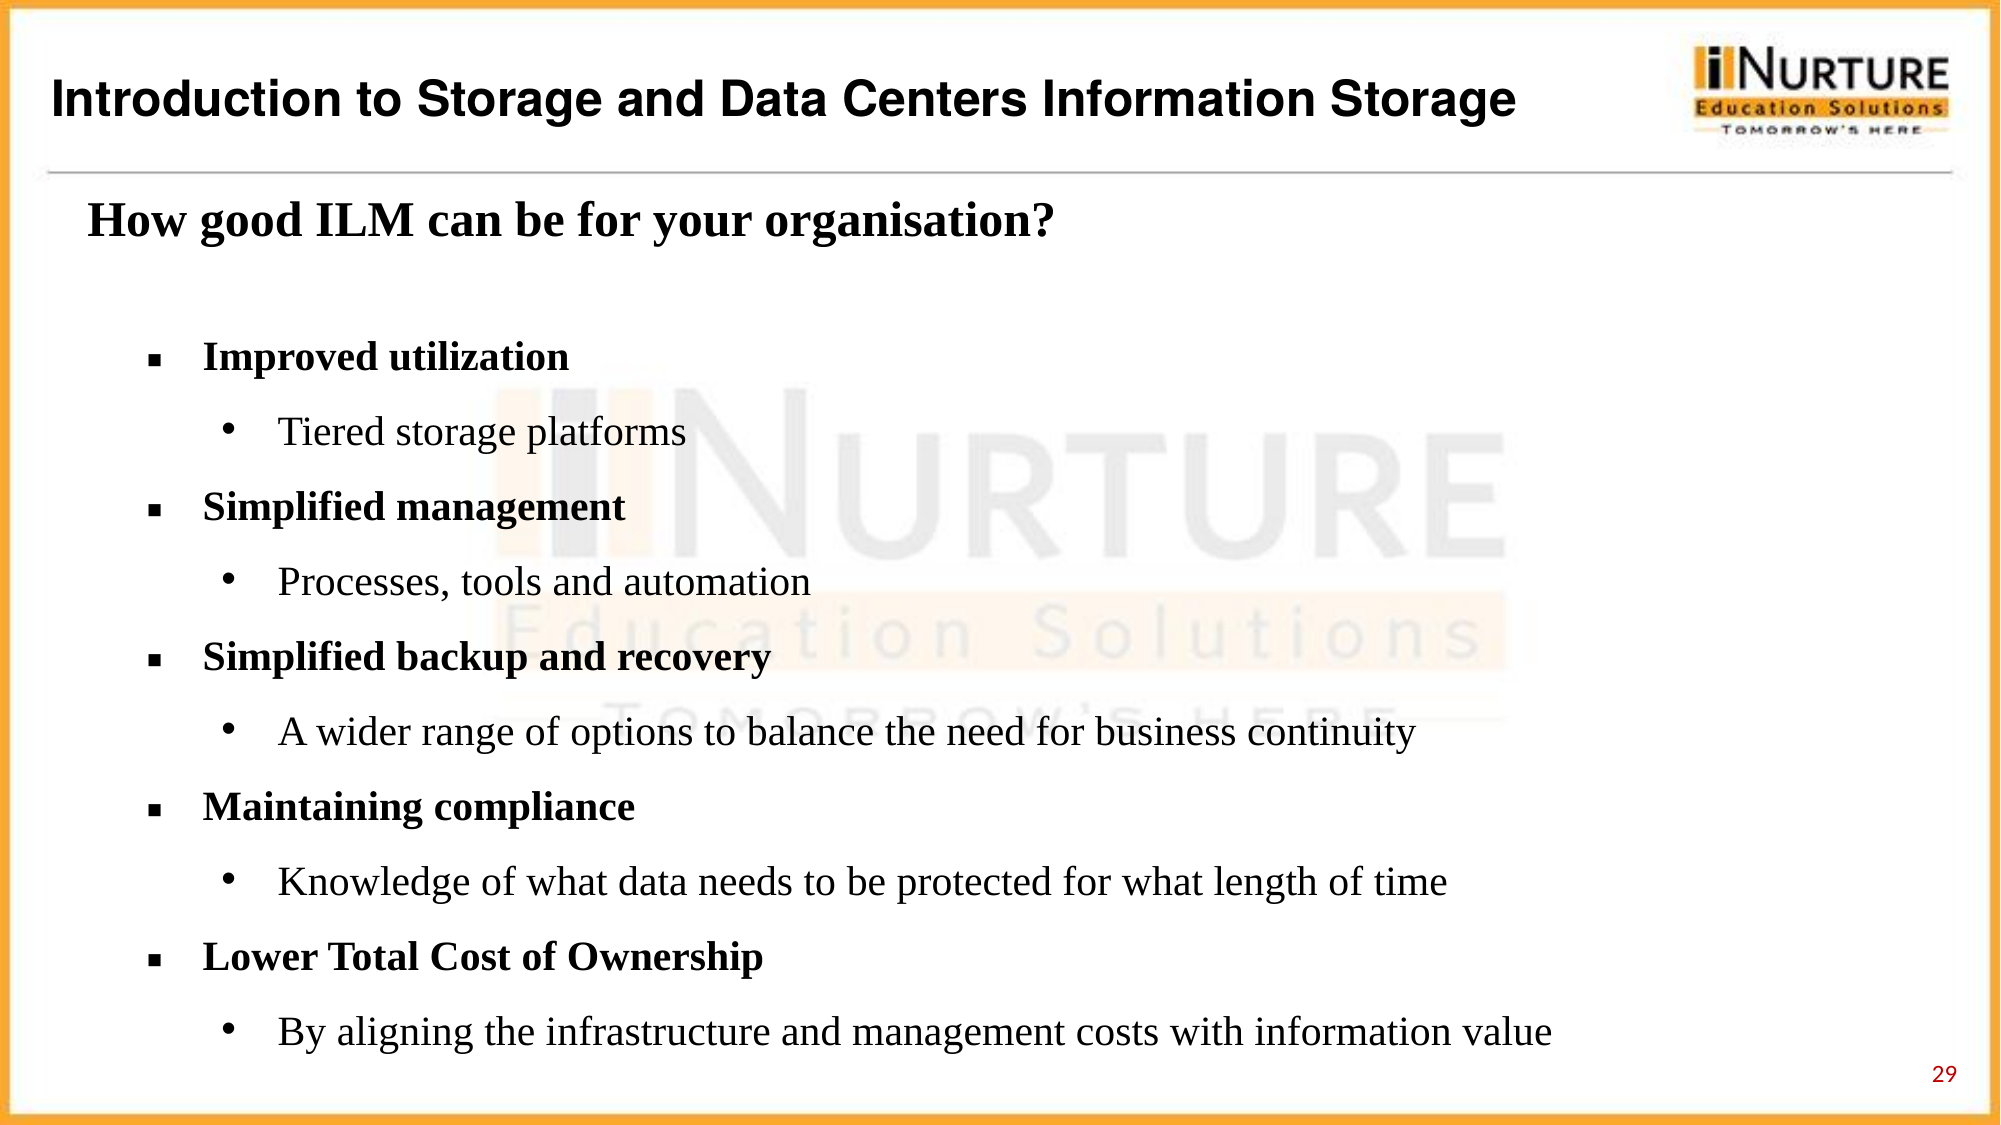

Introduction to Storage and Data Centers Information Storage
How good ILM can be for your organisation?

Improved utilization
Tiered storage platforms
Simplified management
Processes, tools and automation
Simplified backup and recovery
A wider range of options to balance the need for business continuity
Maintaining compliance
Knowledge of what data needs to be protected for what length of time
Lower Total Cost of Ownership
By aligning the infrastructure and management costs with information value
29